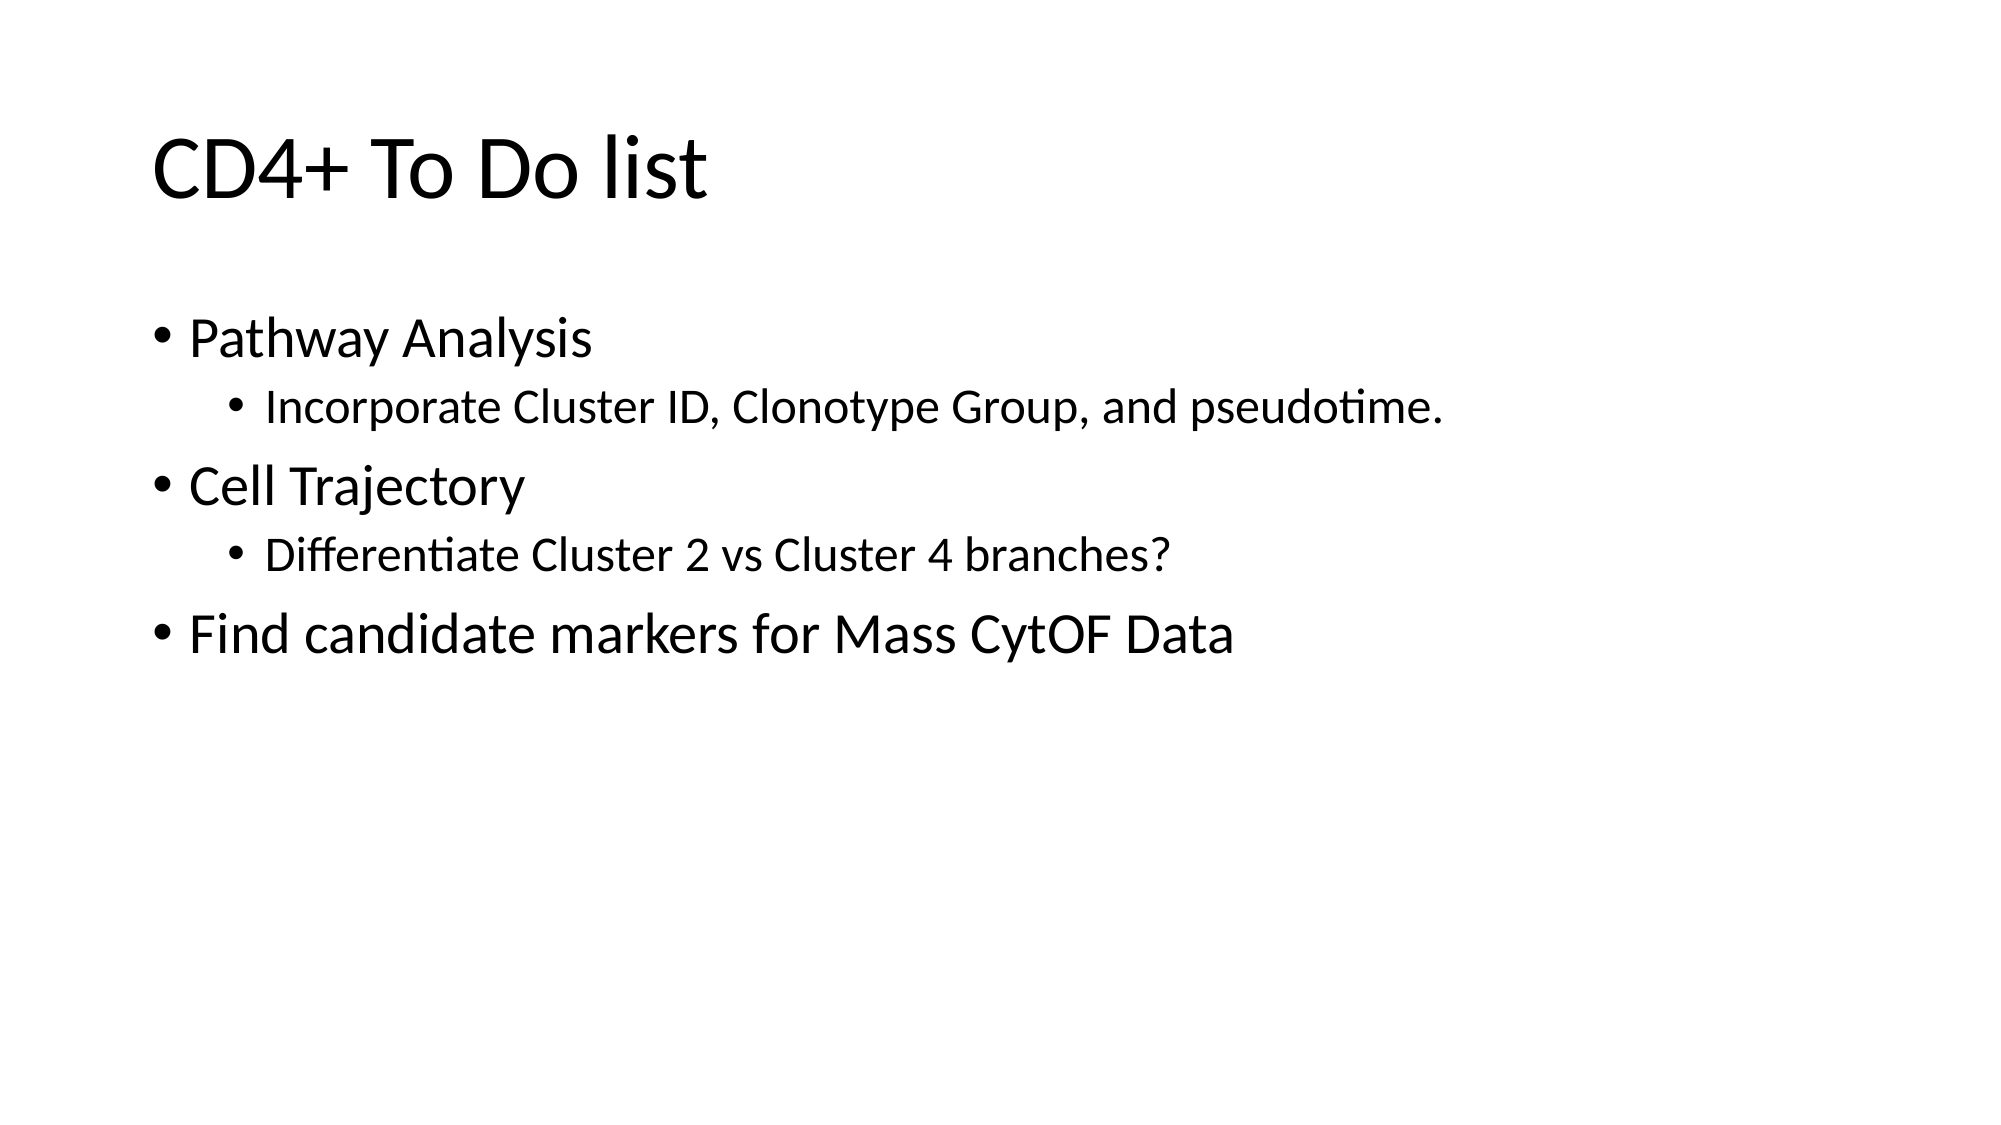

# CD4+ To Do list
Pathway Analysis
Incorporate Cluster ID, Clonotype Group, and pseudotime.
Cell Trajectory
Differentiate Cluster 2 vs Cluster 4 branches?
Find candidate markers for Mass CytOF Data